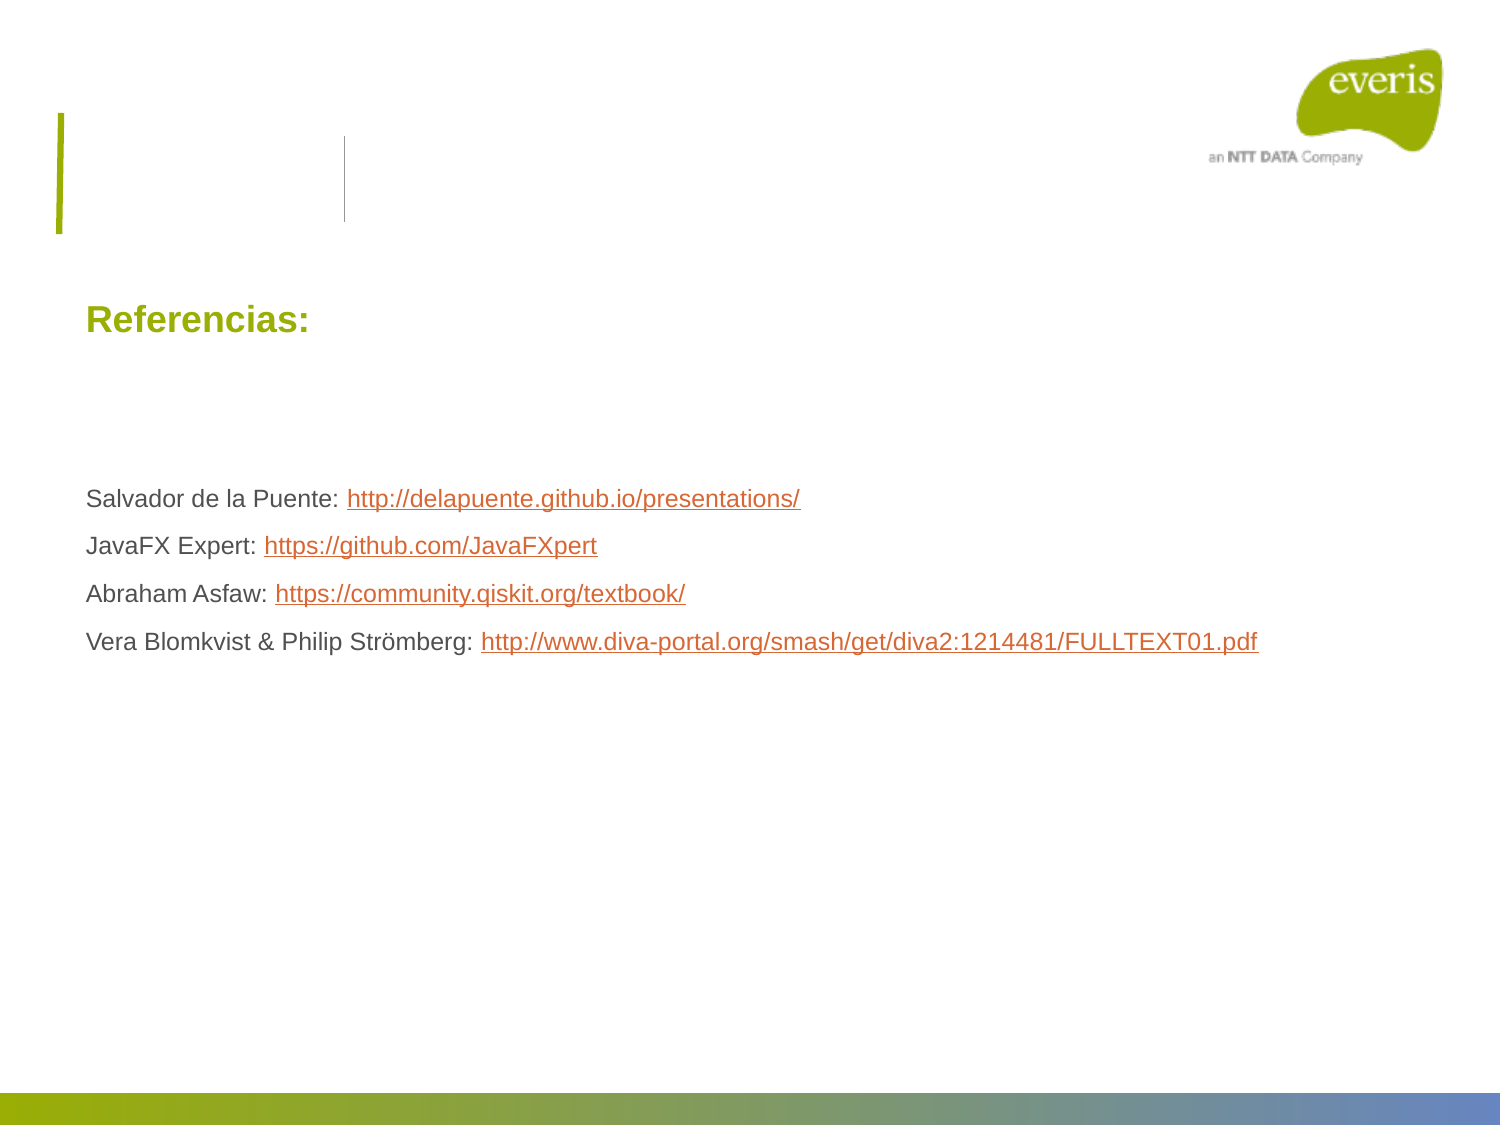

Referencias:

Salvador de la Puente: http://delapuente.github.io/presentations/
JavaFX Expert: https://github.com/JavaFXpert
Abraham Asfaw: https://community.qiskit.org/textbook/
Vera Blomkvist & Philip Strömberg: http://www.diva-portal.org/smash/get/diva2:1214481/FULLTEXT01.pdf